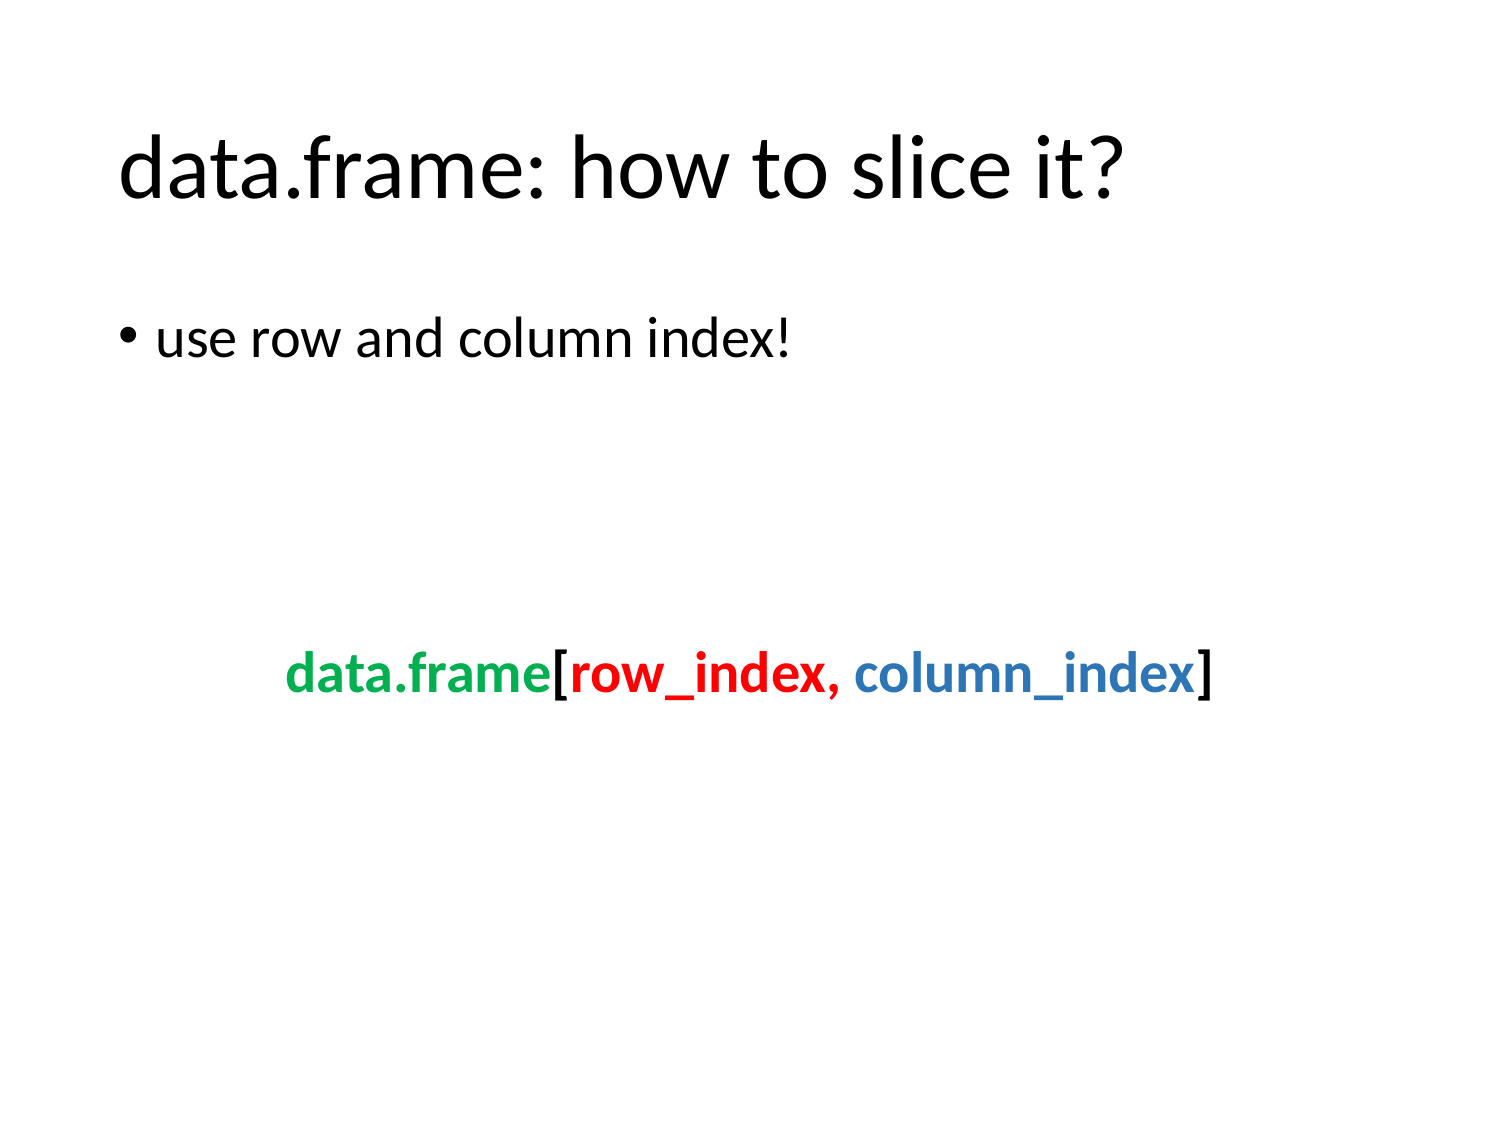

# data.frame: how to slice it?
use row and column index!

data.frame[row_index, column_index]